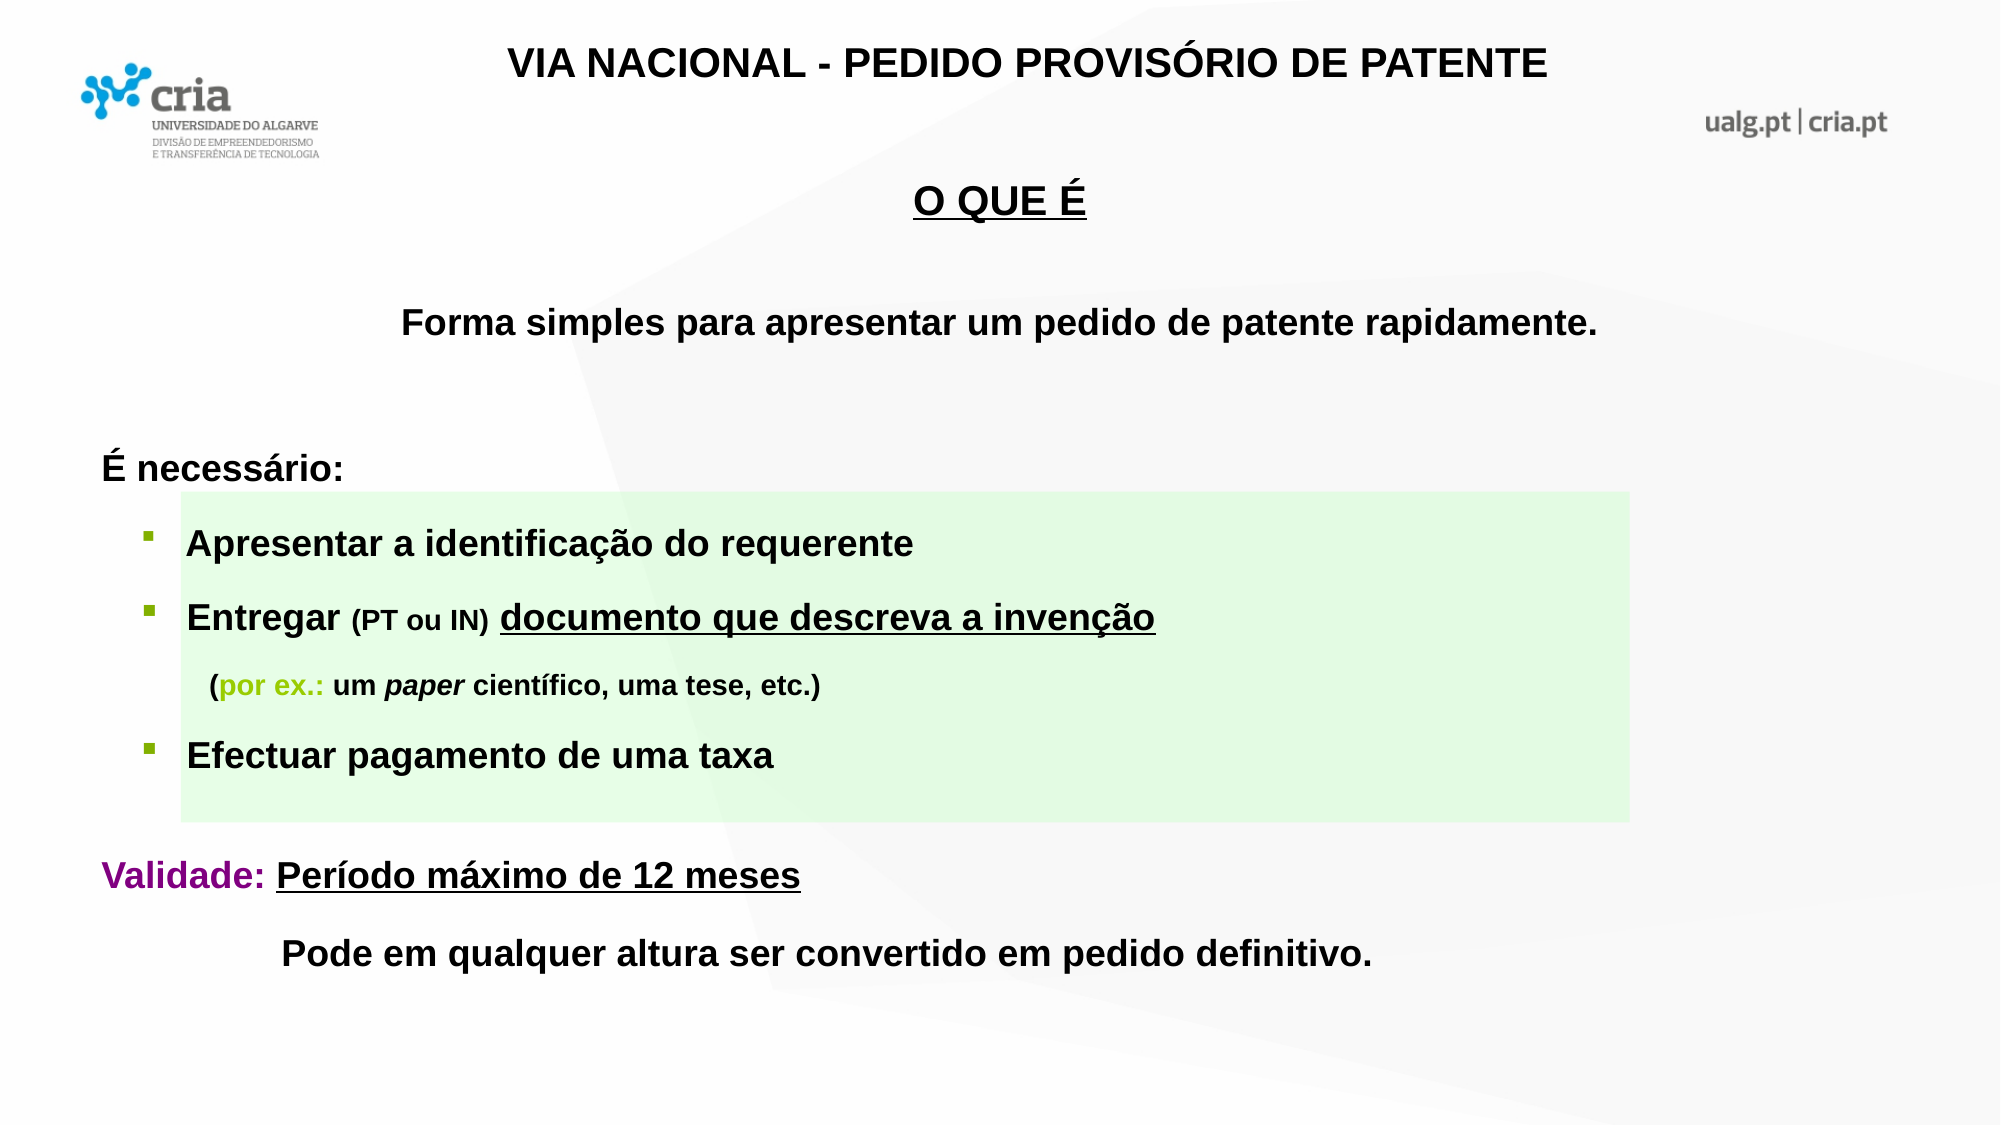

VIA NACIONAL - PEDIDO PROVISÓRIO DE PATENTE

O QUE É

Forma simples para apresentar um pedido de patente rapidamente.

É necessário:
 Apresentar a identificação do requerente
 Entregar (PT ou IN) documento que descreva a invenção
    (por ex.: um paper científico, uma tese, etc.)‏
 Efectuar pagamento de uma taxa

Validade: Período máximo de 12 meses
	          Pode em qualquer altura ser convertido em pedido definitivo.